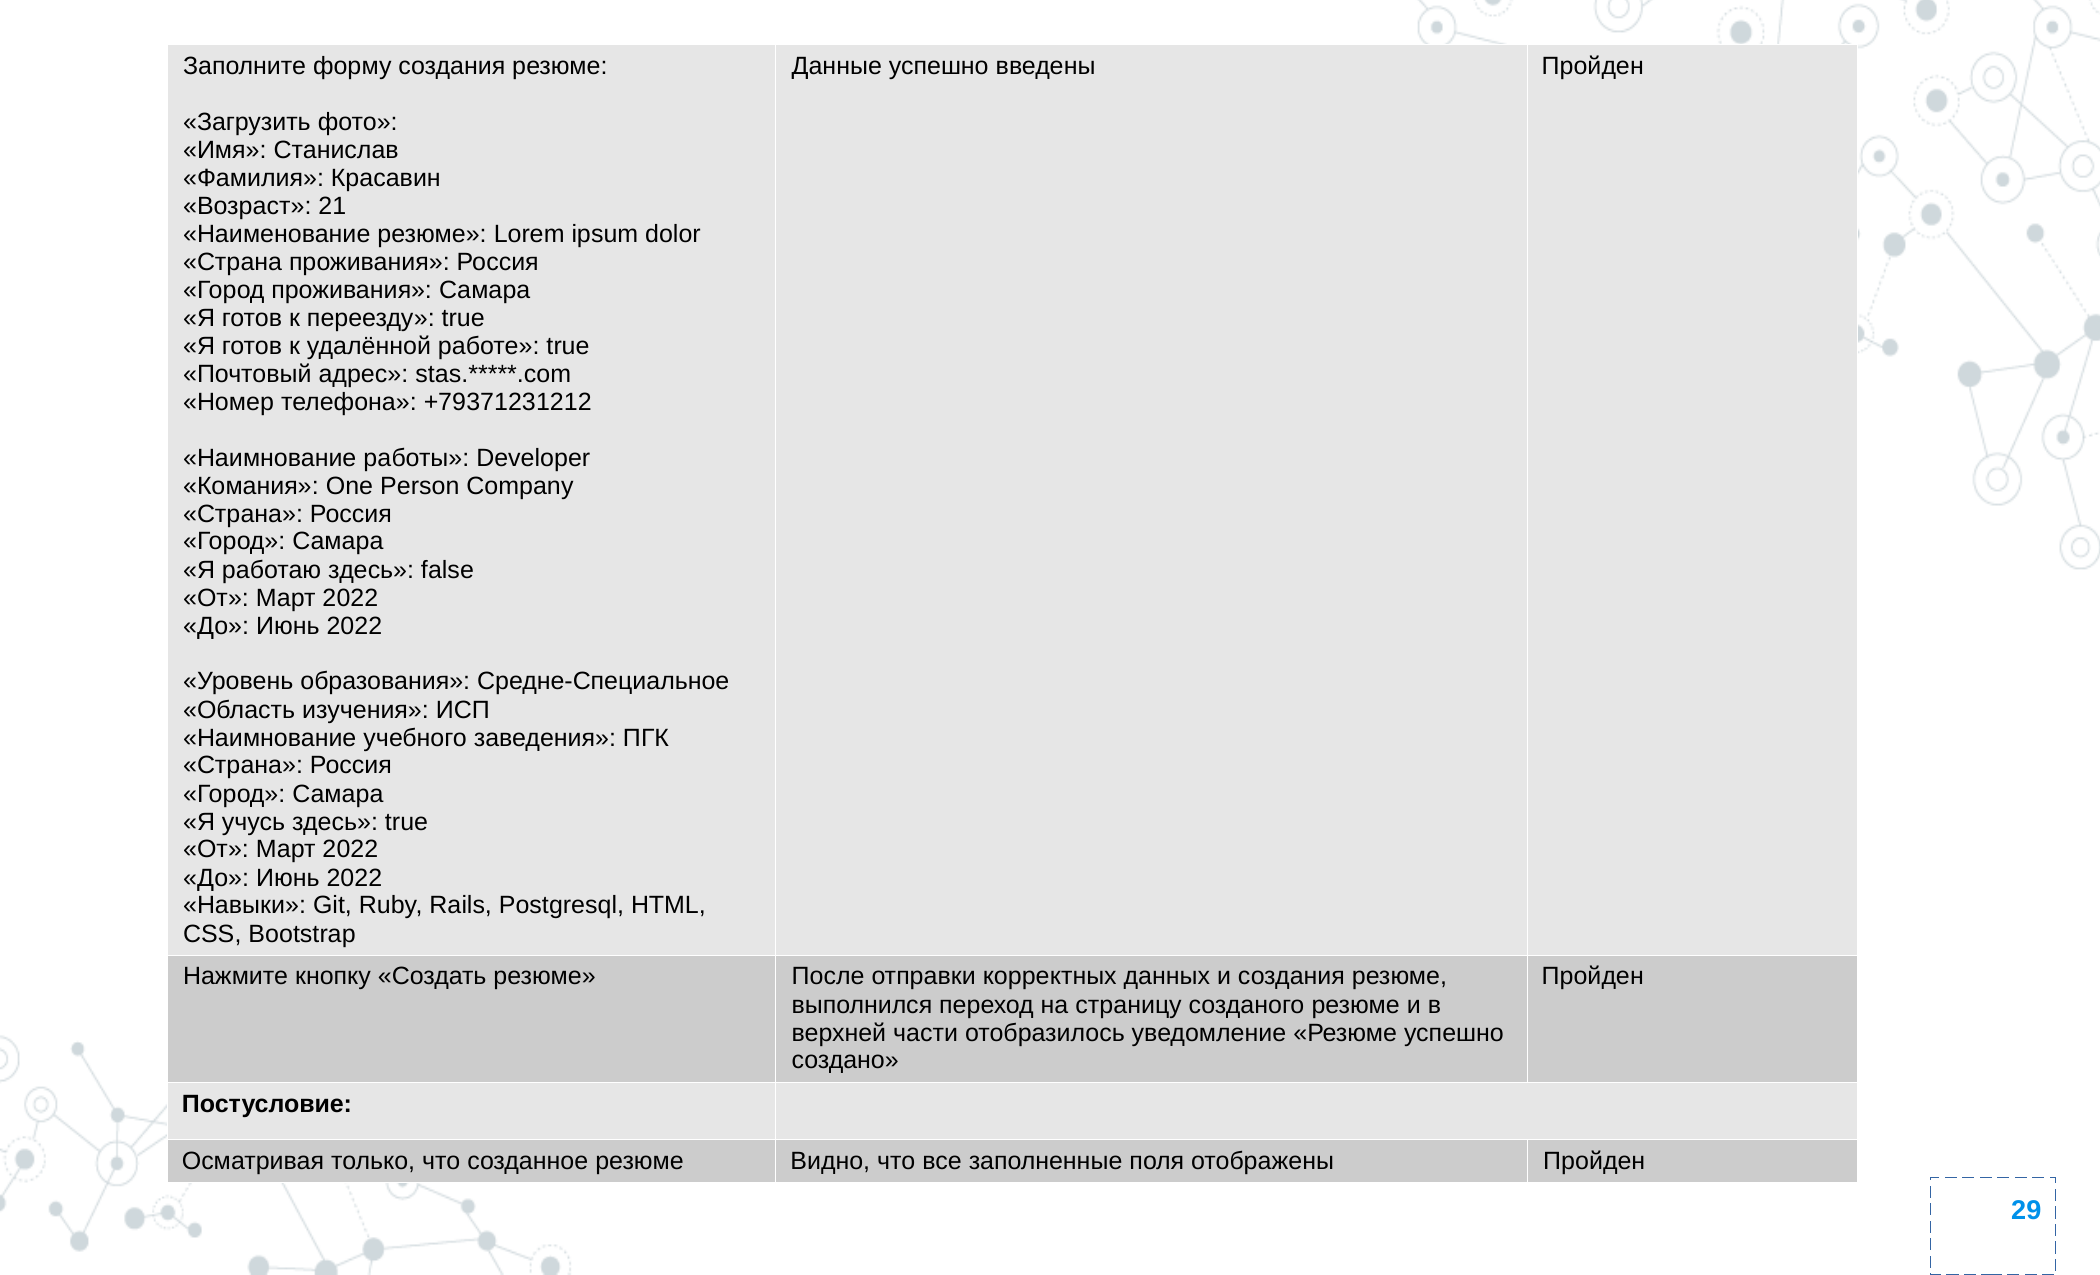

| Заполните форму создания резюме: «Загрузить фото»: «Имя»: Станислав «Фамилия»: Красавин «Возраст»: 21 «Наименование резюме»: Lorem ipsum dolor «Страна проживания»: Россия «Город проживания»: Самара «Я готов к переезду»: true «Я готов к удалённой работе»: true «Почтовый адрес»: stas.\*\*\*\*\*.com «Номер телефона»: +79371231212 «Наимнование работы»: Developer «Комания»: One Person Company «Страна»: Россия «Город»: Самара «Я работаю здесь»: false «От»: Март 2022 «До»: Июнь 2022 «Уровень образования»: Средне-Специальное «Область изучения»: ИСП «Наимнование учебного заведения»: ПГК «Страна»: Россия «Город»: Самара «Я учусь здесь»: true «От»: Март 2022 «До»: Июнь 2022 «Навыки»: Git, Ruby, Rails, Postgresql, HTML, CSS, Bootstrap | Данные успешно введены | Пройден |
| --- | --- | --- |
| Нажмите кнопку «Создать резюме» | После отправки корректных данных и создания резюме, выполнился переход на страницу созданого резюме и в верхней части отобразилось уведомление «Резюмe успешно создано» | Пройден |
| Постусловие: |  |  |
| Осматривая только, что созданное резюме | Видно, что все заполненные поля отображены | Пройден |
29